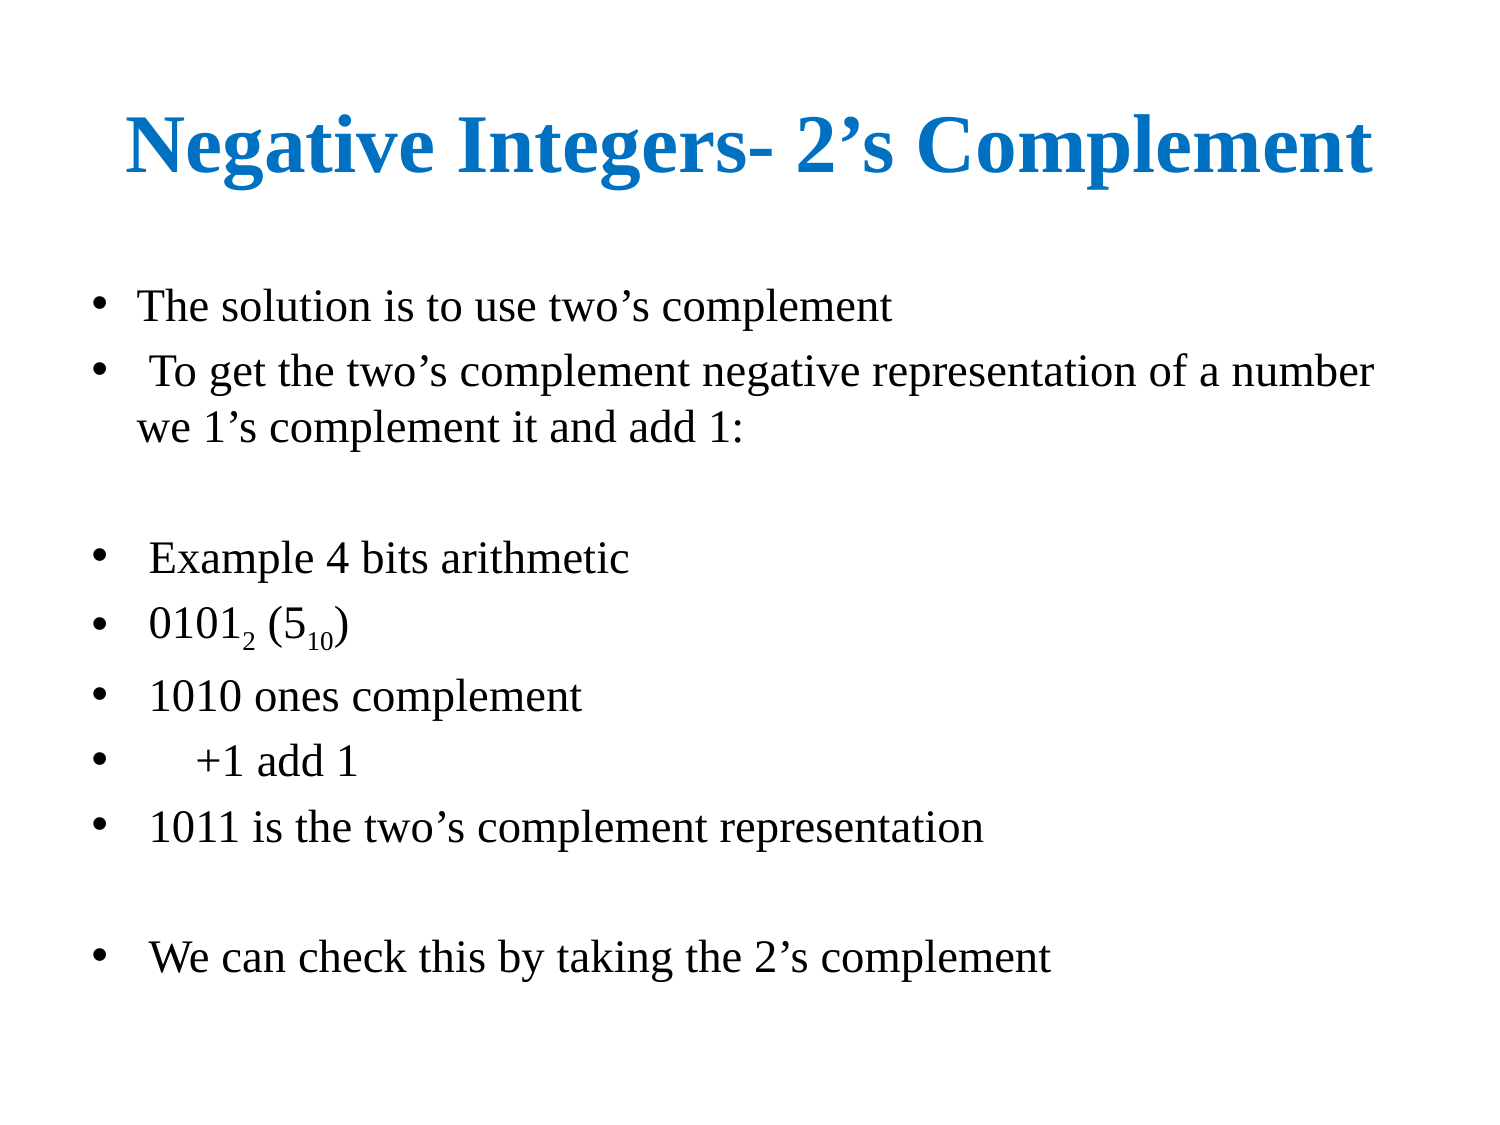

# Negative Integers- 2’s Complement
The solution is to use two’s complement
 To get the two’s complement negative representation of a number we 1’s complement it and add 1:

 Example 4 bits arithmetic
 01012 (510)
 1010 ones complement
     +1 add 1
 1011 is the two’s complement representation

 We can check this by taking the 2’s complement